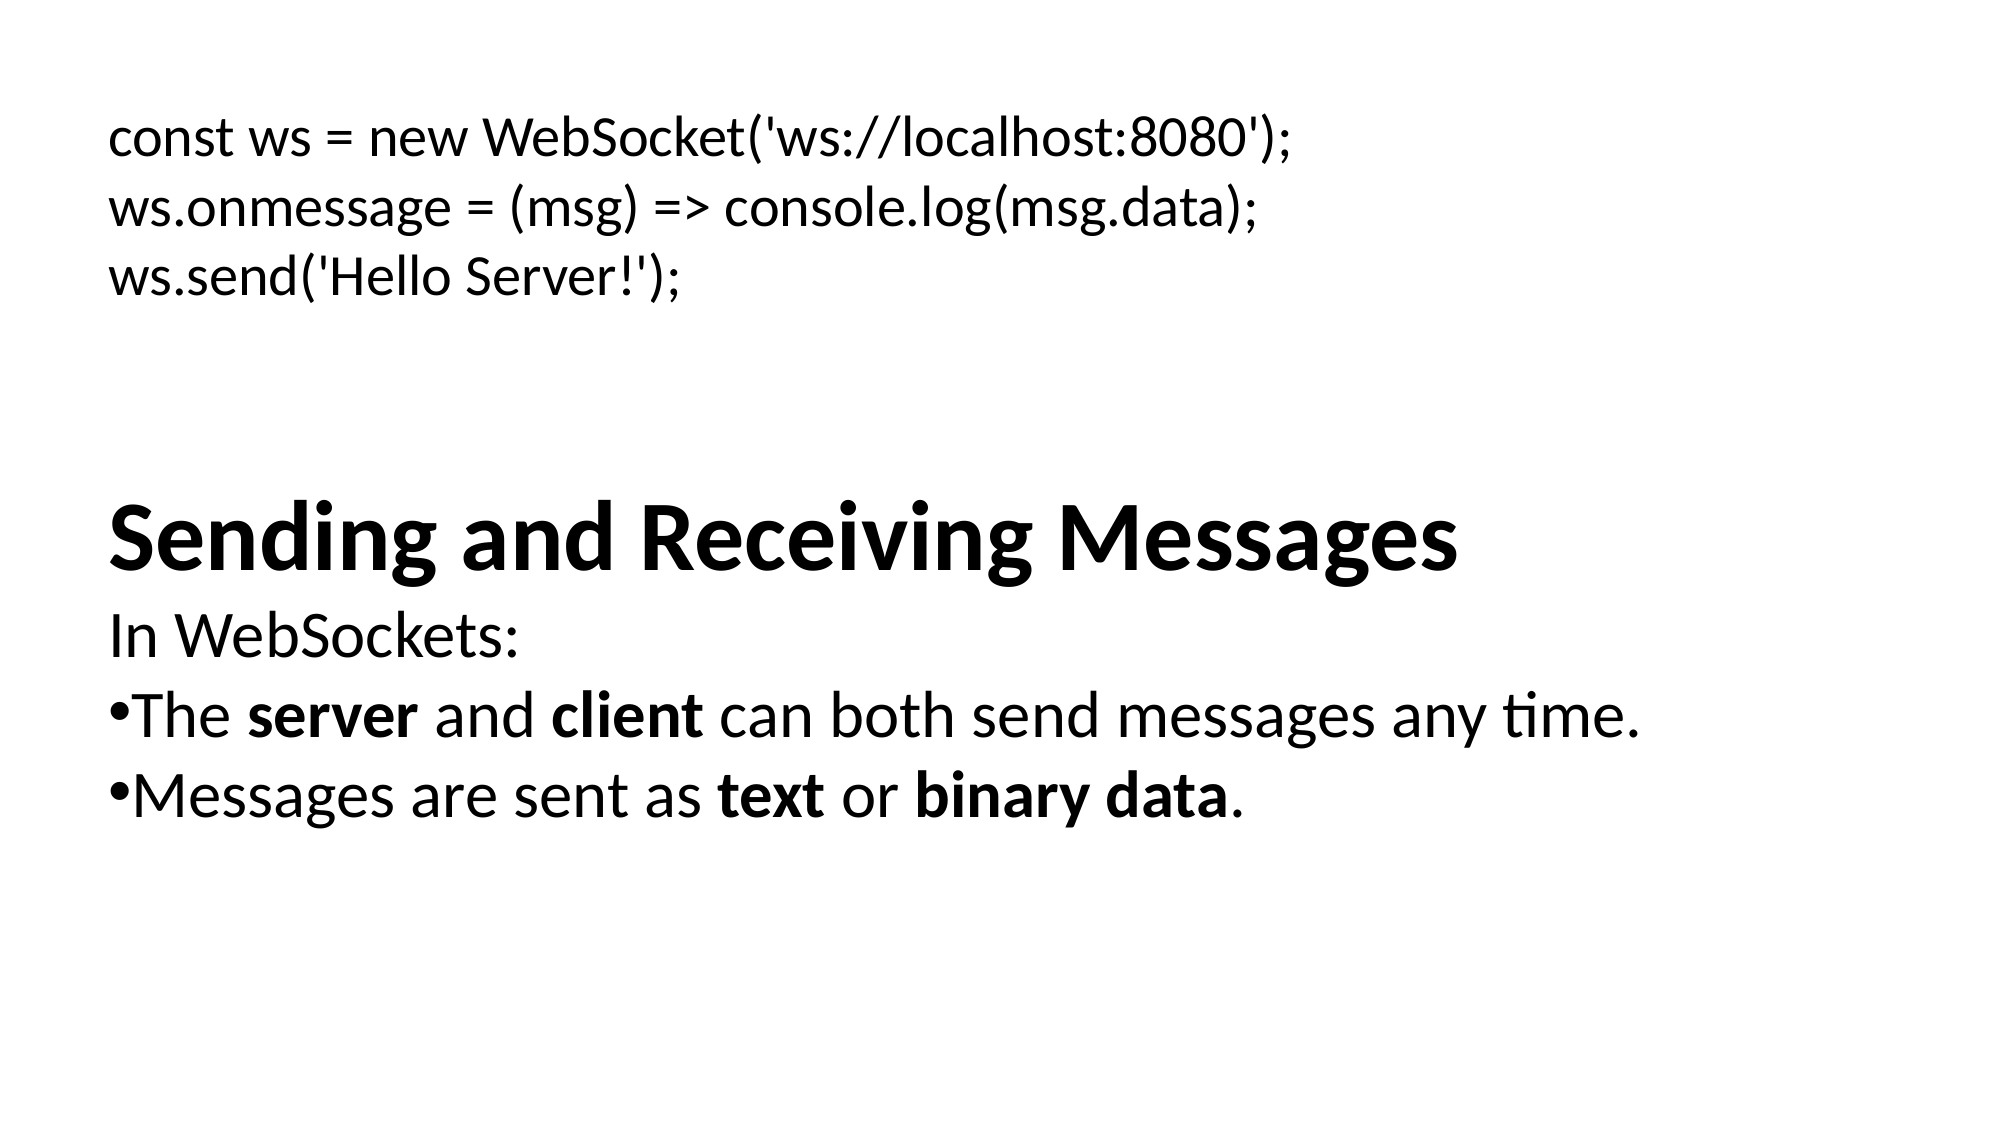

const ws = new WebSocket('ws://localhost:8080');
ws.onmessage = (msg) => console.log(msg.data);
ws.send('Hello Server!');
Sending and Receiving Messages
In WebSockets:
The server and client can both send messages any time.
Messages are sent as text or binary data.